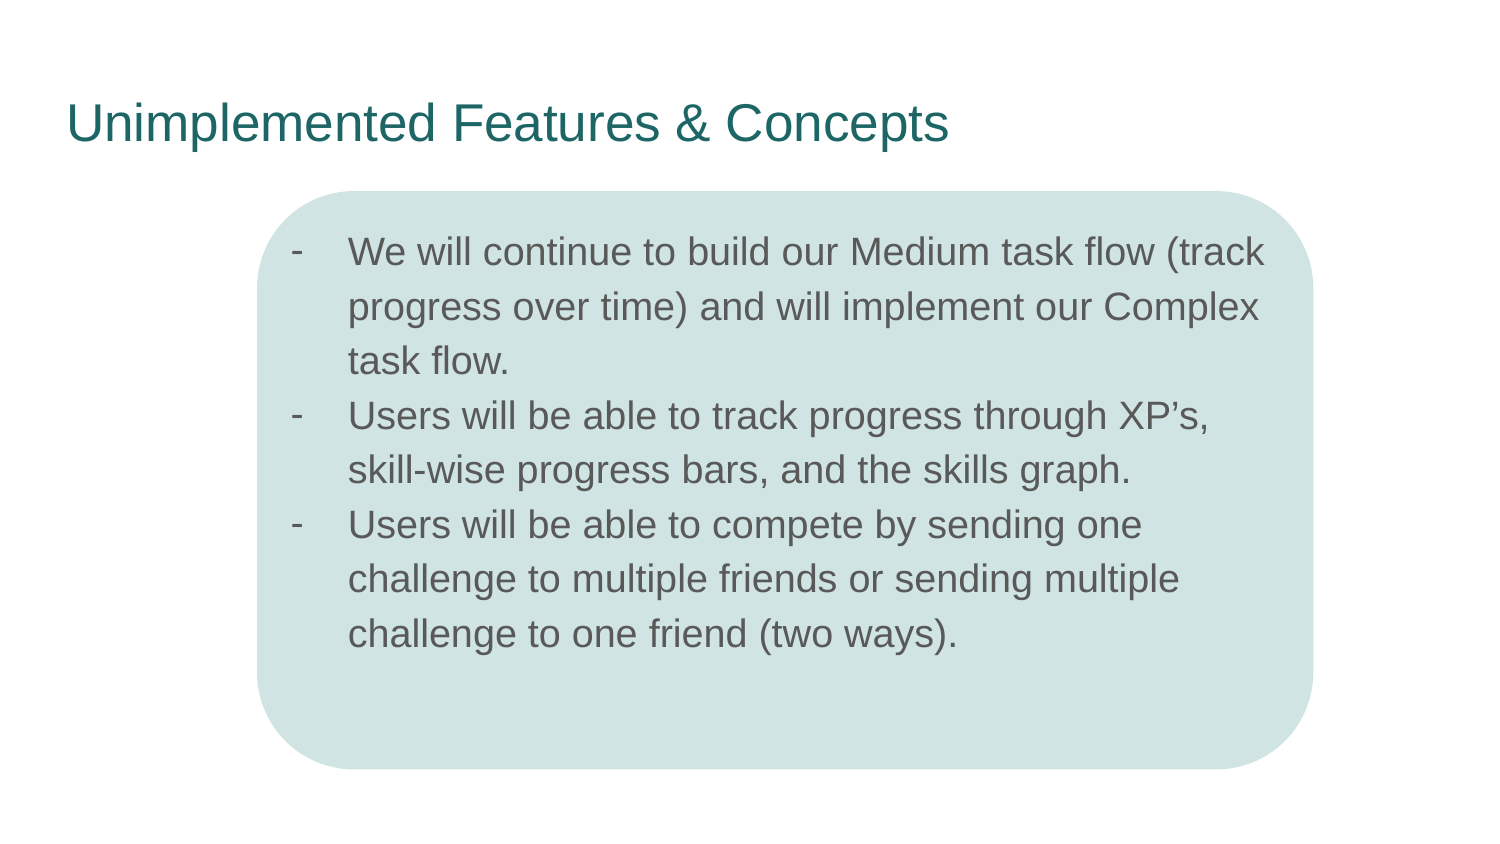

# Unimplemented Features & Concepts

We will continue to build our Medium task flow (track progress over time) and will implement our Complex task flow.
Users will be able to track progress through XP’s, skill-wise progress bars, and the skills graph.
Users will be able to compete by sending one challenge to multiple friends or sending multiple challenge to one friend (two ways).